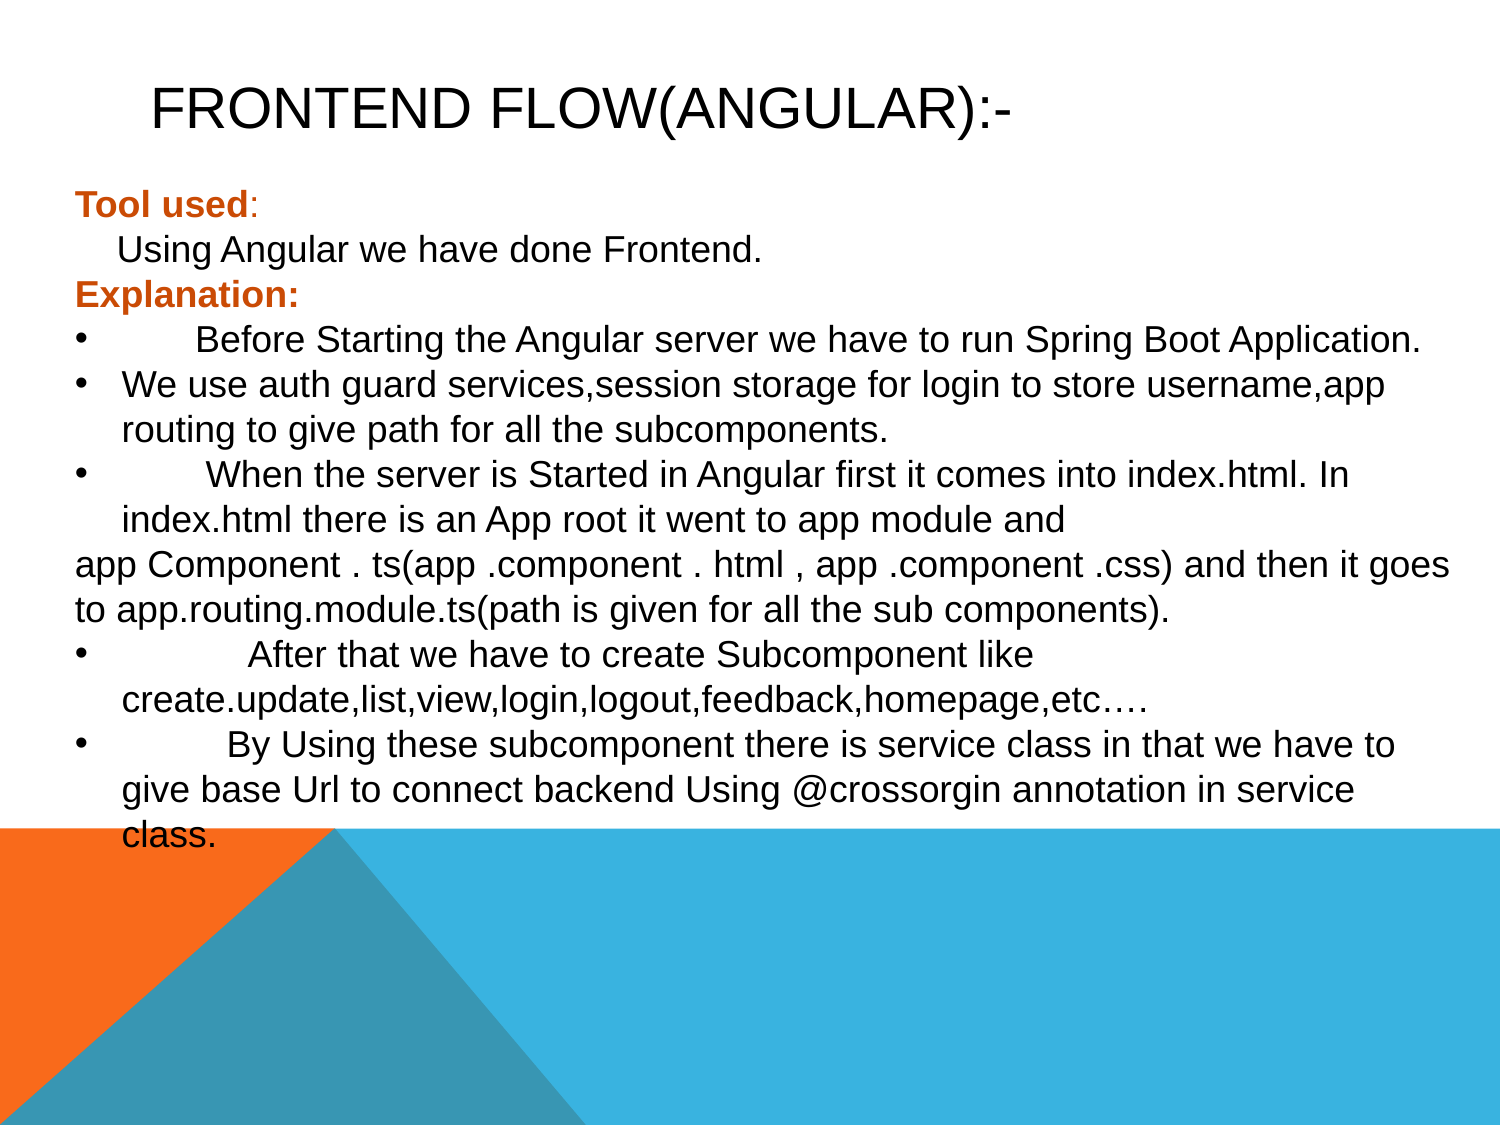

# Frontend flow(Angular):-
Tool used:
    Using Angular we have done Frontend.
Explanation:
       Before Starting the Angular server we have to run Spring Boot Application.
We use auth guard services,session storage for login to store username,app routing to give path for all the subcomponents.
        When the server is Started in Angular first it comes into index.html. In index.html there is an App root it went to app module and
app Component . ts(app .component . html , app .component .css) and then it goes to app.routing.module.ts(path is given for all the sub components).
            After that we have to create Subcomponent like create.update,list,view,login,logout,feedback,homepage,etc….
          By Using these subcomponent there is service class in that we have to give base Url to connect backend Using @crossorgin annotation in service class.